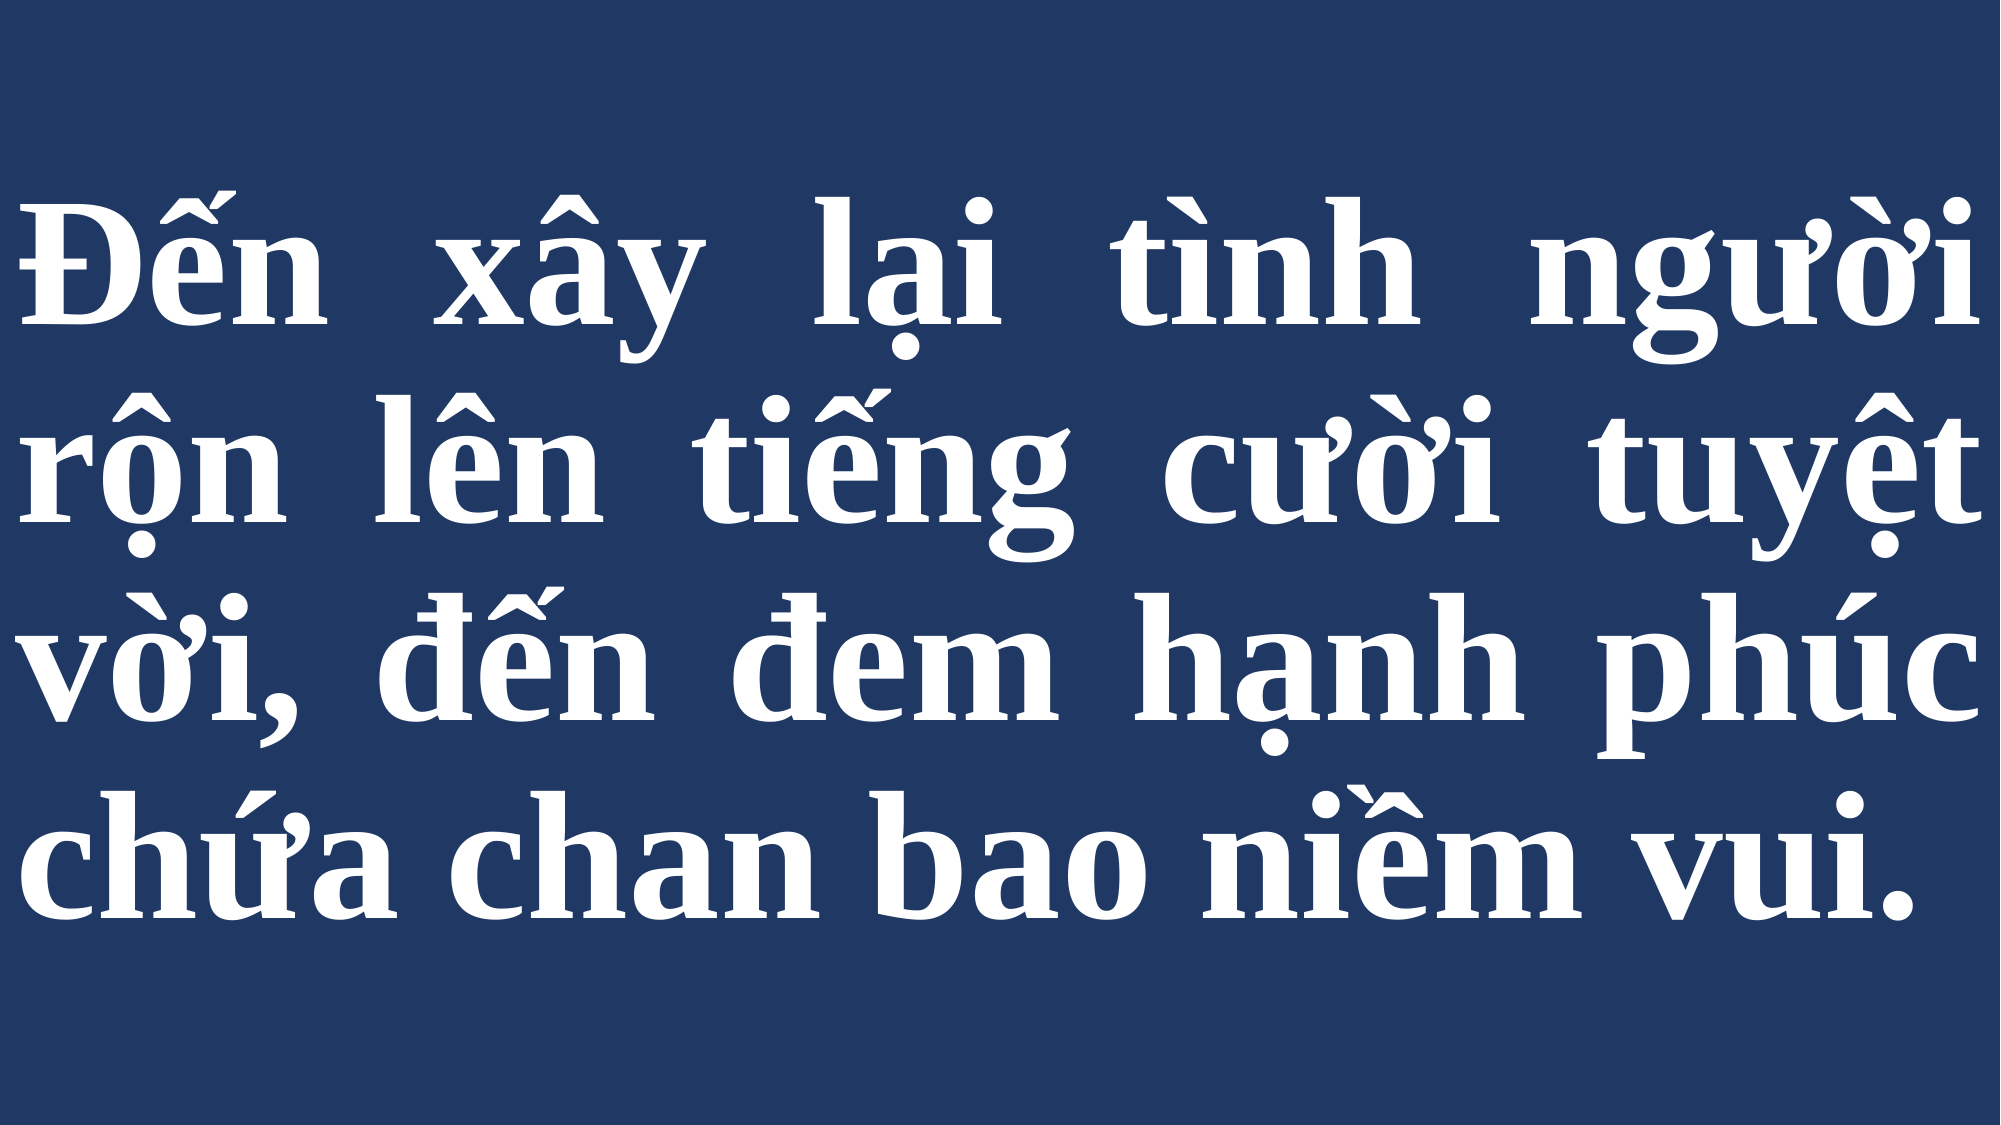

# Đến xây lại tình người rộn lên tiếng cười tuyệt vời, đến đem hạnh phúc chứa chan bao niềm vui.